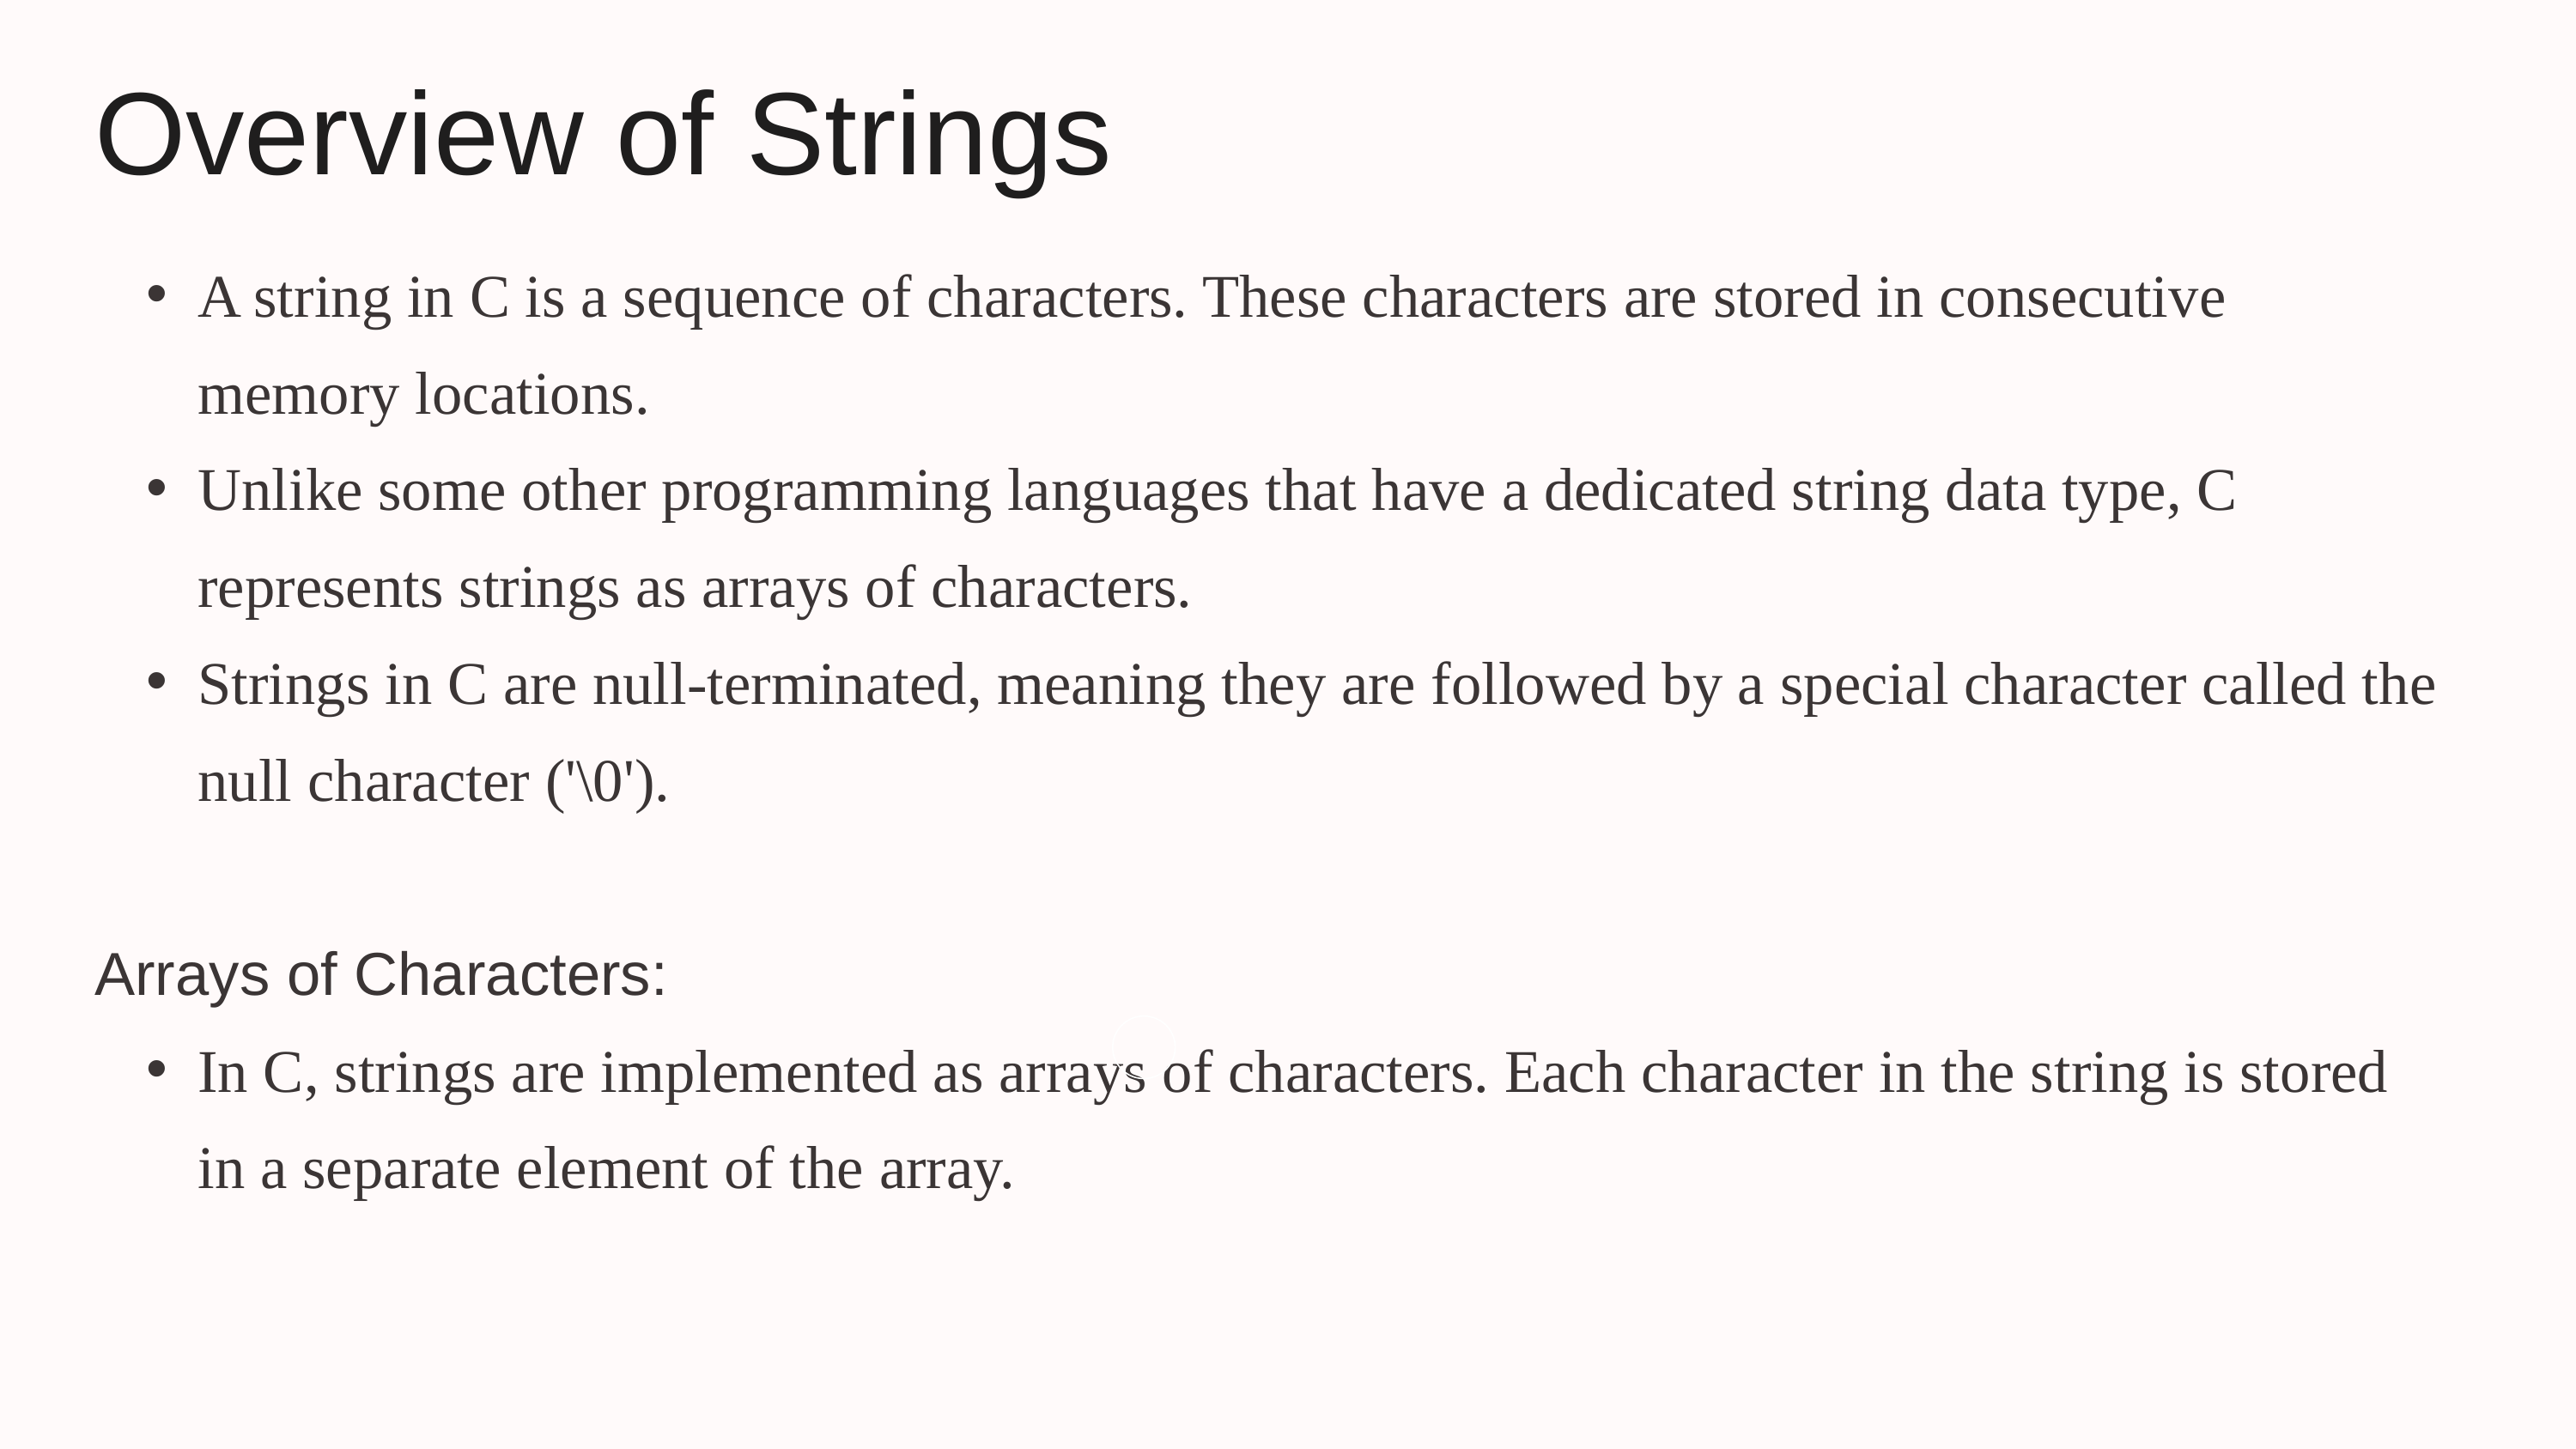

Overview of Strings
A string in C is a sequence of characters. These characters are stored in consecutive memory locations.
Unlike some other programming languages that have a dedicated string data type, C represents strings as arrays of characters.
Strings in C are null-terminated, meaning they are followed by a special character called the null character ('\0').

Arrays of Characters:
In C, strings are implemented as arrays of characters. Each character in the string is stored in a separate element of the array.